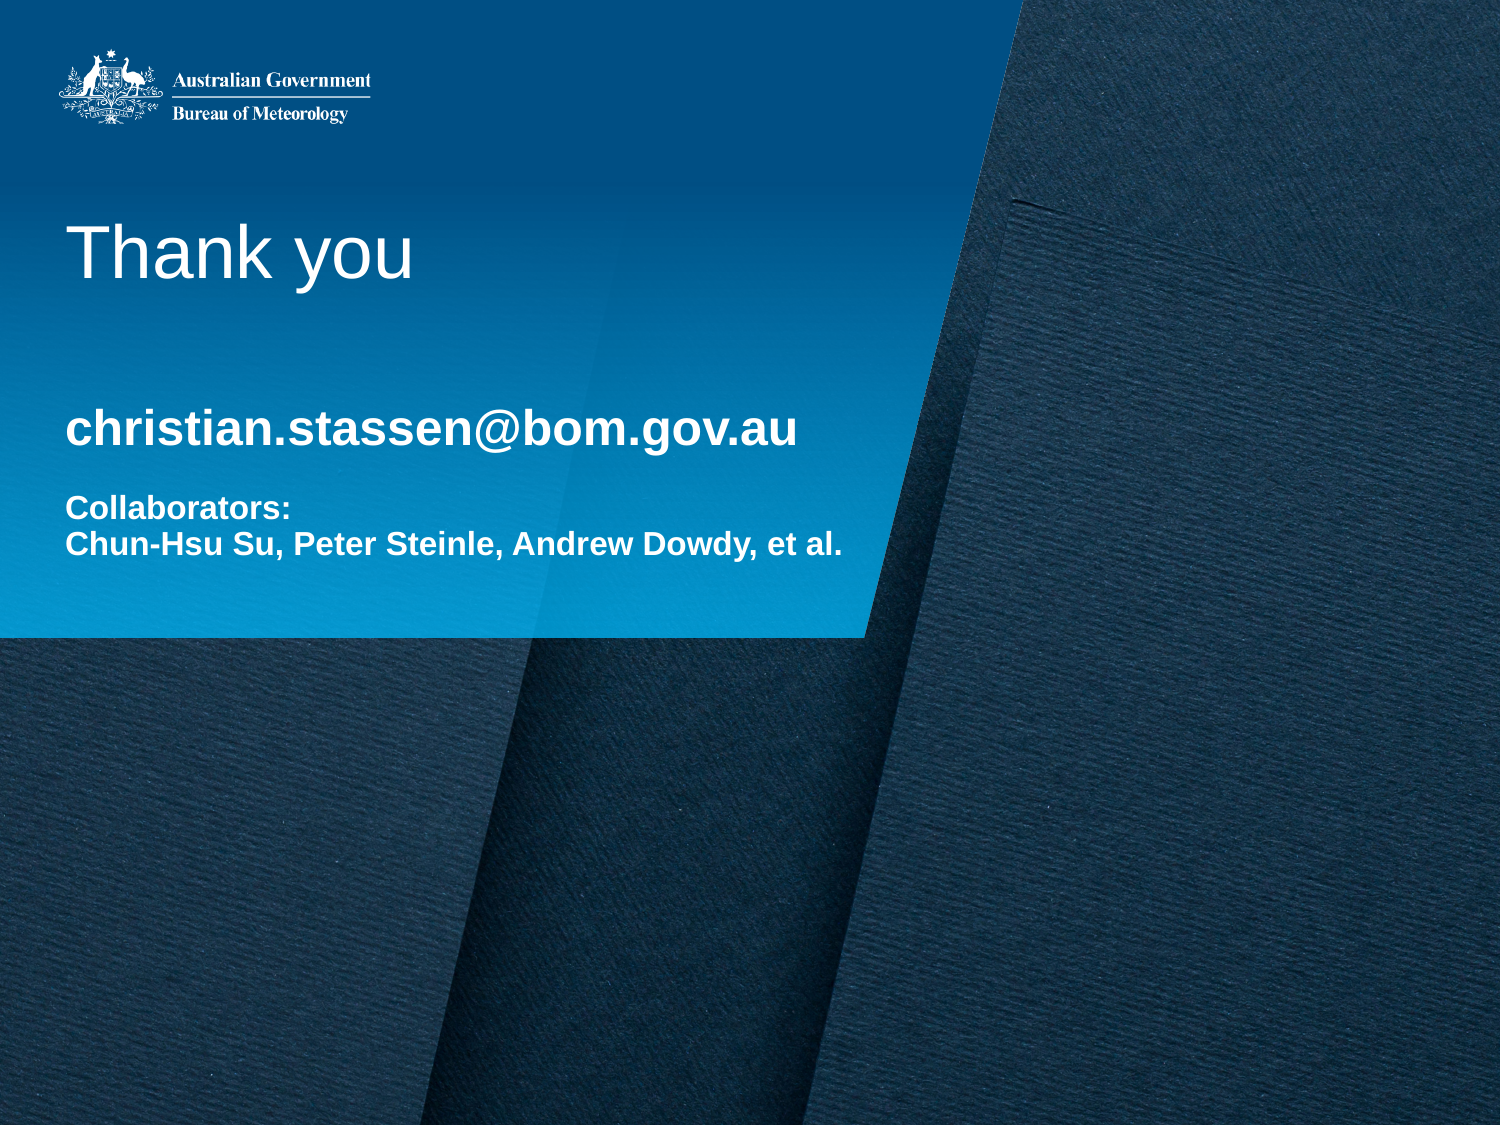

Thank you
christian.stassen@bom.gov.au
Collaborators:
Chun-Hsu Su, Peter Steinle, Andrew Dowdy, et al.